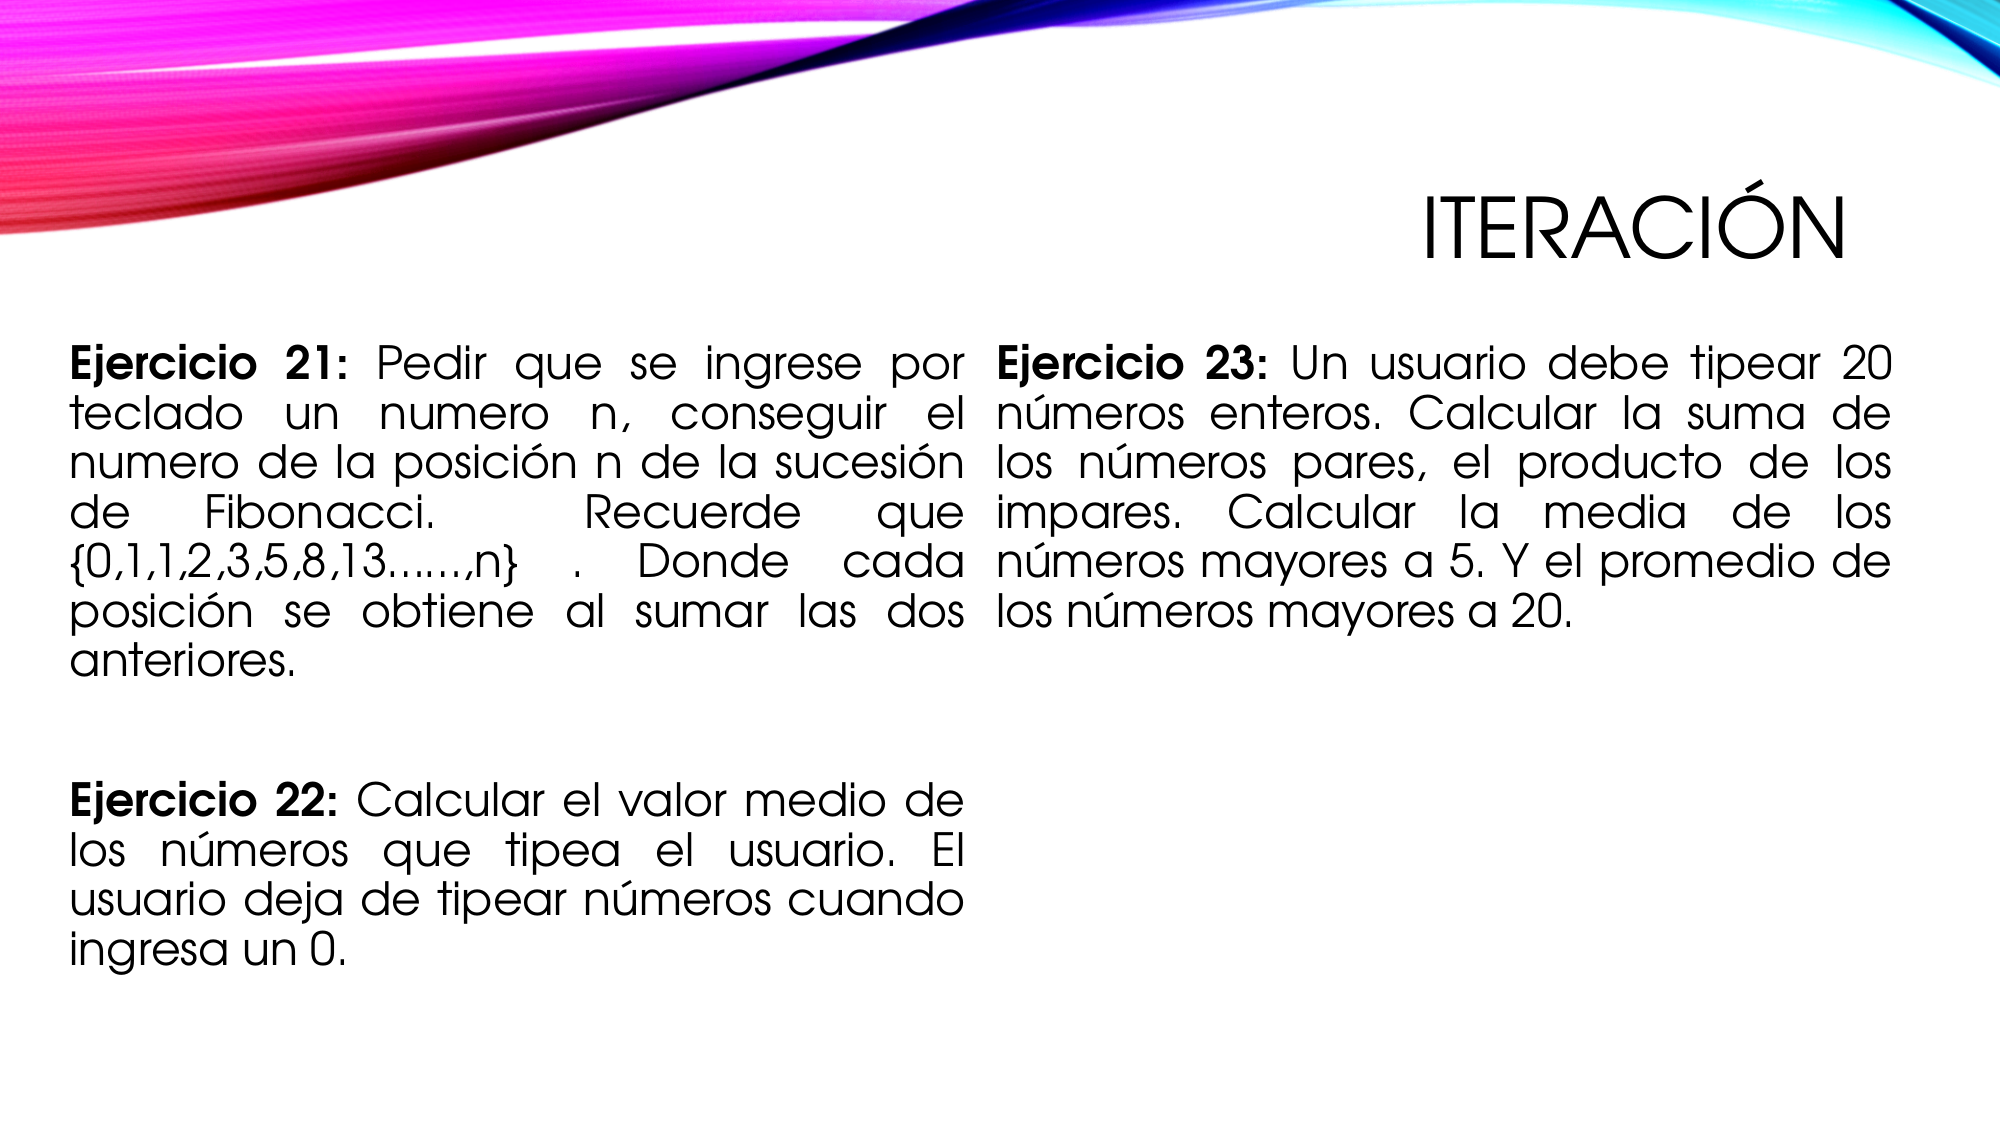

# Iteración
Ejercicio 23: Un usuario debe tipear 20 números enteros. Calcular la suma de los números pares, el producto de los impares. Calcular la media de los números mayores a 5. Y el promedio de los números mayores a 20.
Ejercicio 21: Pedir que se ingrese por teclado un numero n, conseguir el numero de la posición n de la sucesión de Fibonacci.  Recuerde que {0,1,1,2,3,5,8,13……,n} . Donde cada posición se obtiene al sumar las dos anteriores.

Ejercicio 22: Calcular el valor medio de los números que tipea el usuario. El usuario deja de tipear números cuando ingresa un 0.